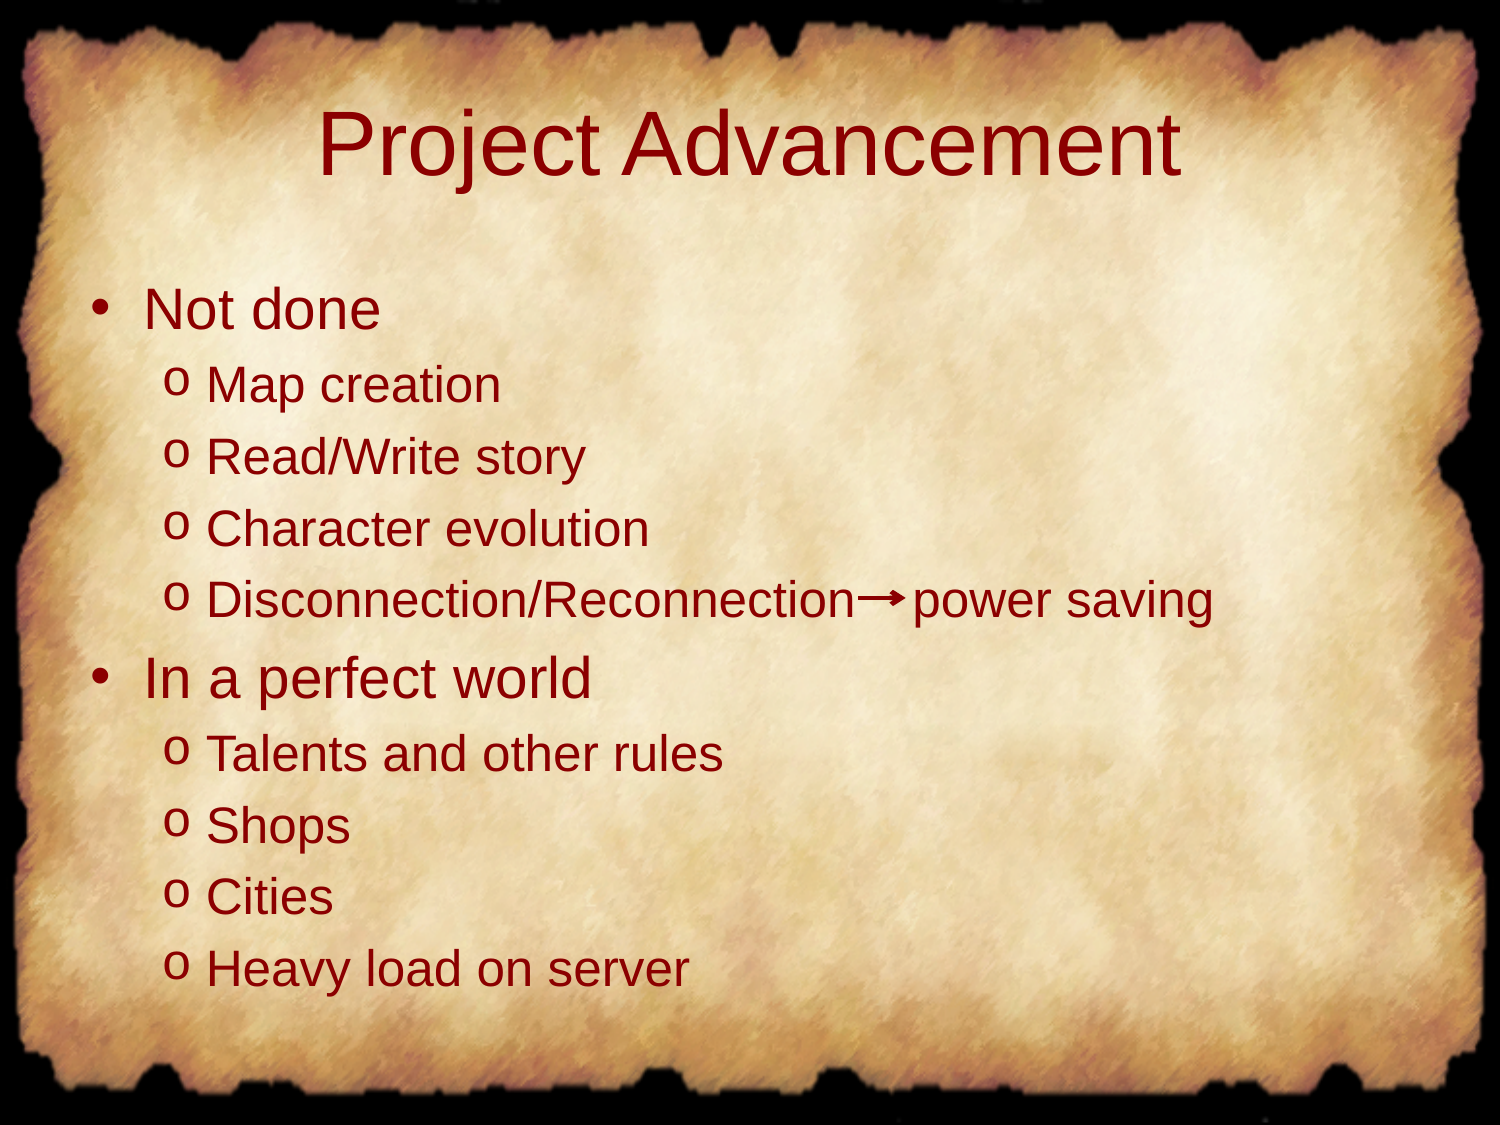

# Project Advancement
Not done
Map creation
Read/Write story
Character evolution
Disconnection/Reconnection    power saving
In a perfect world
Talents and other rules
Shops
Cities
Heavy load on server